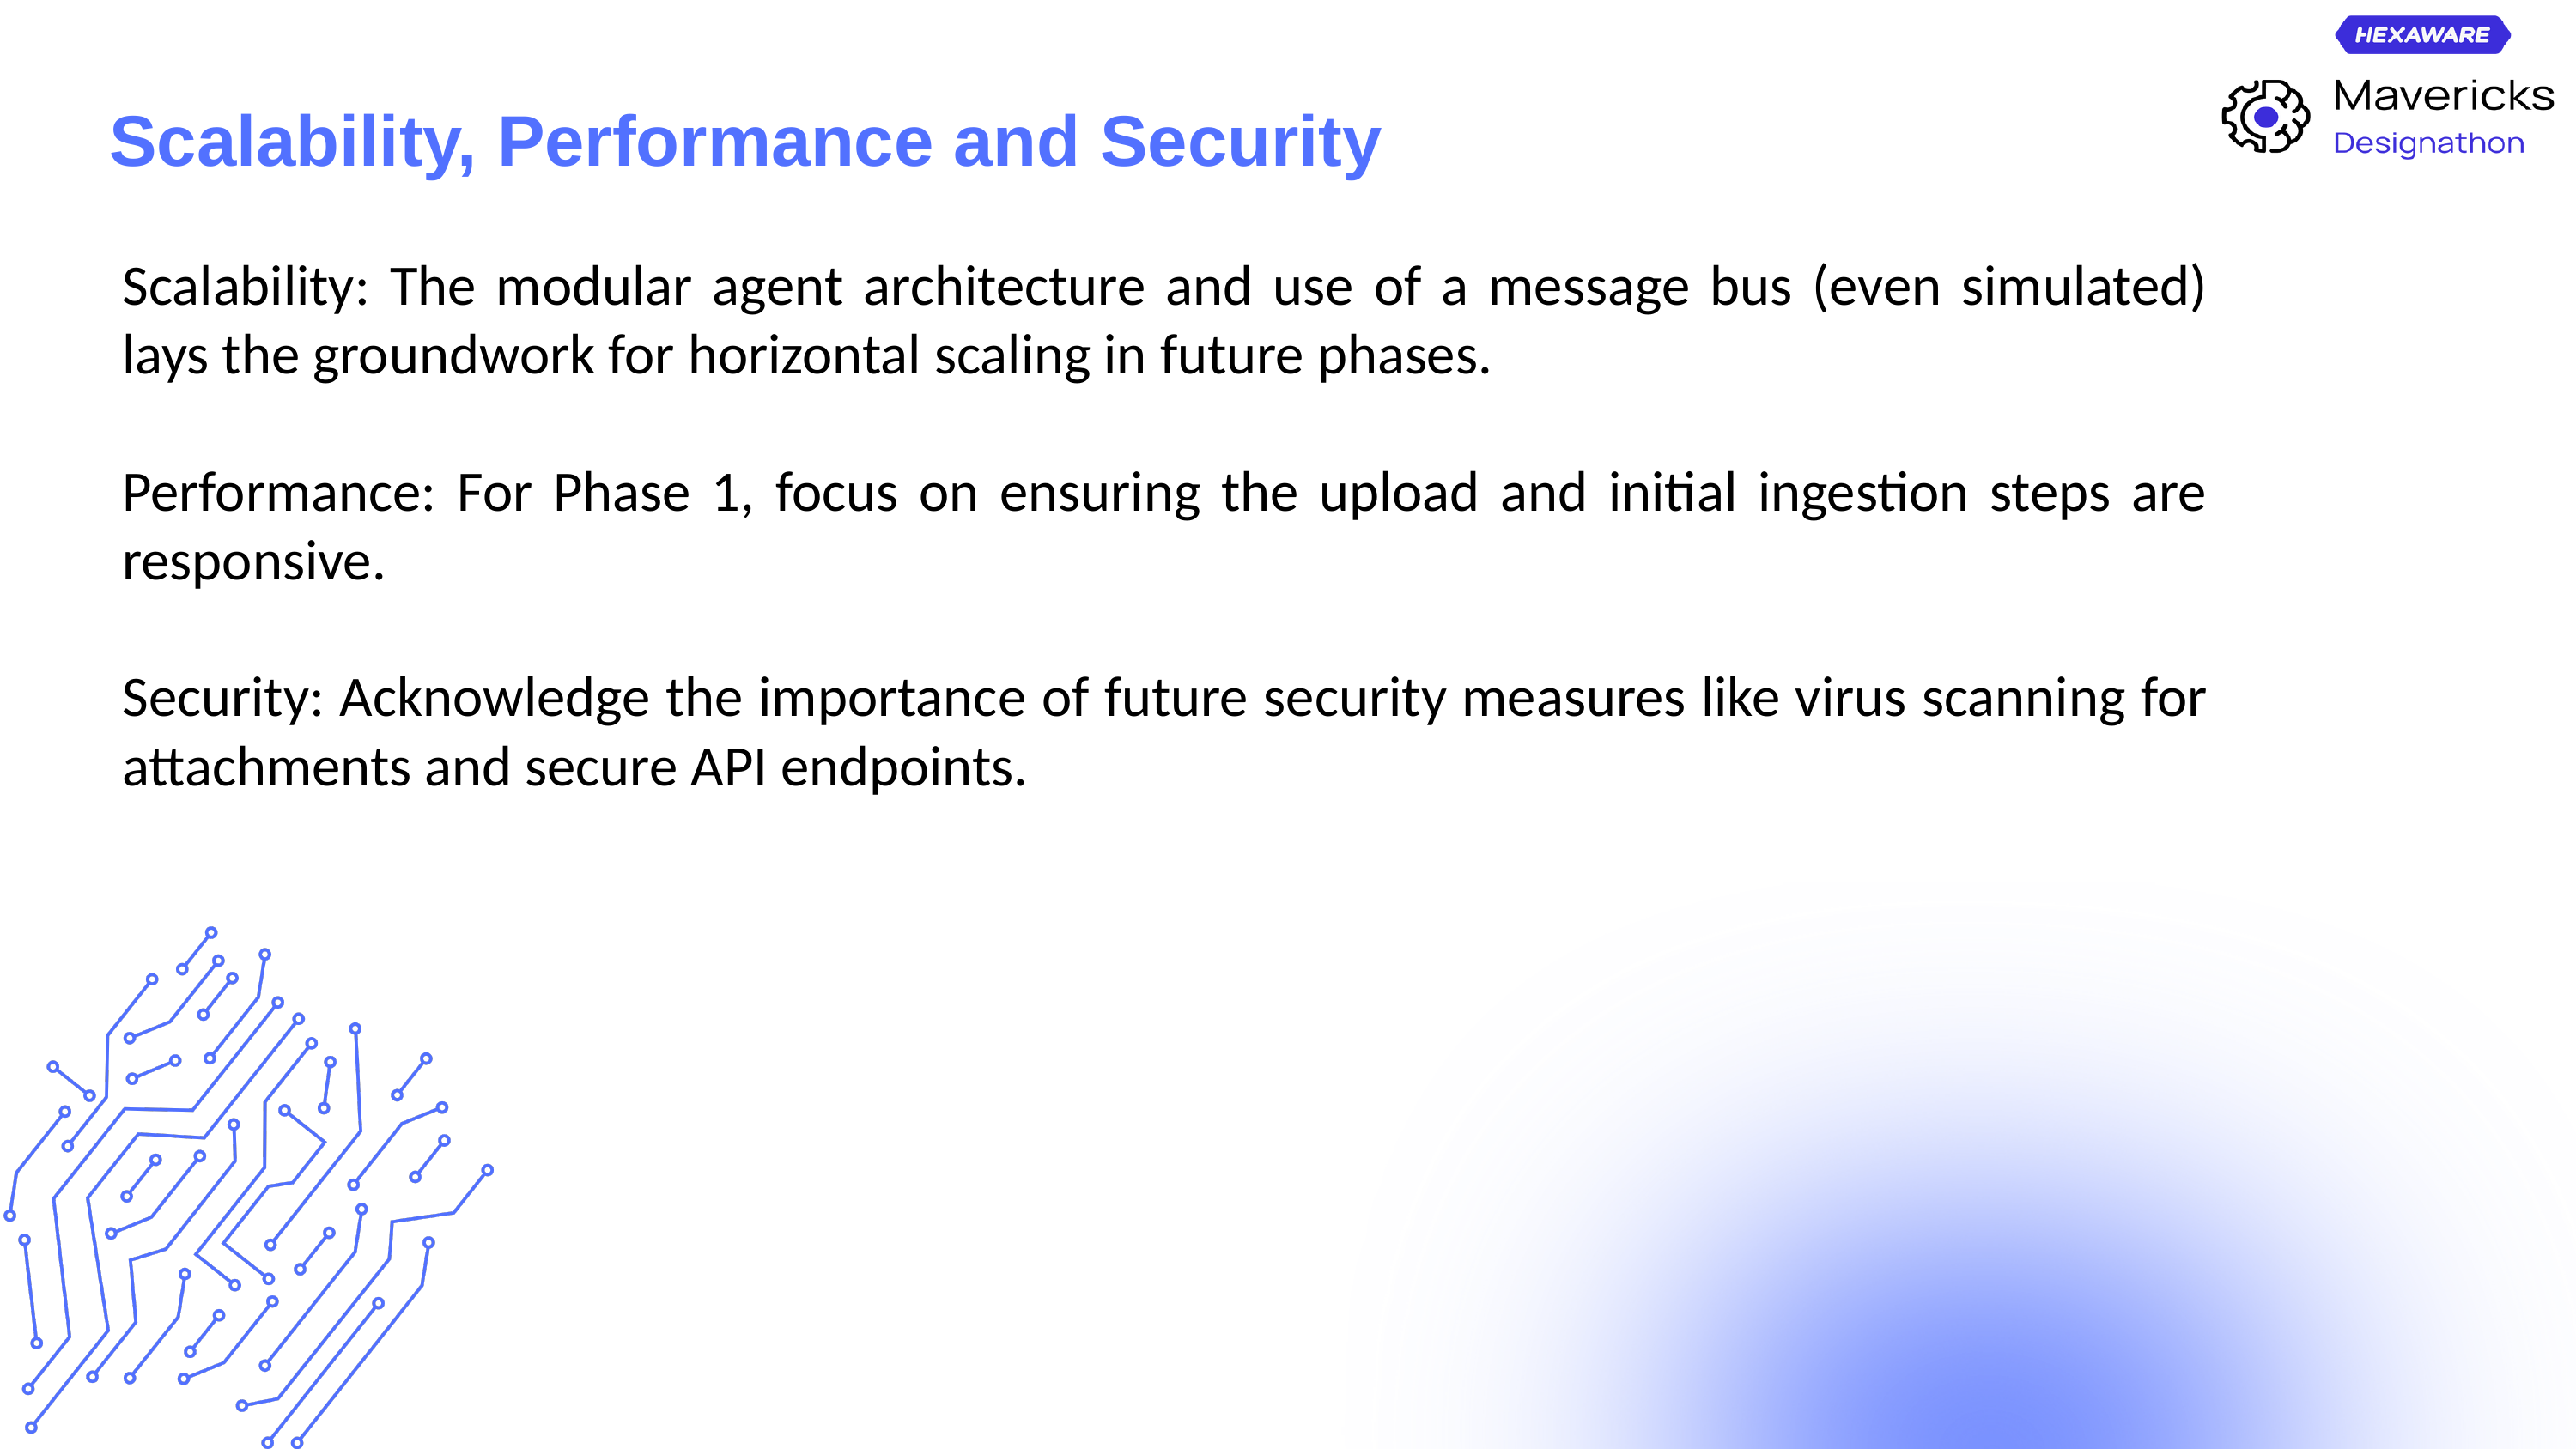

Scalability, Performance and Security
Scalability: The modular agent architecture and use of a message bus (even simulated) lays the groundwork for horizontal scaling in future phases.

Performance: For Phase 1, focus on ensuring the upload and initial ingestion steps are responsive.

Security: Acknowledge the importance of future security measures like virus scanning for attachments and secure API endpoints.